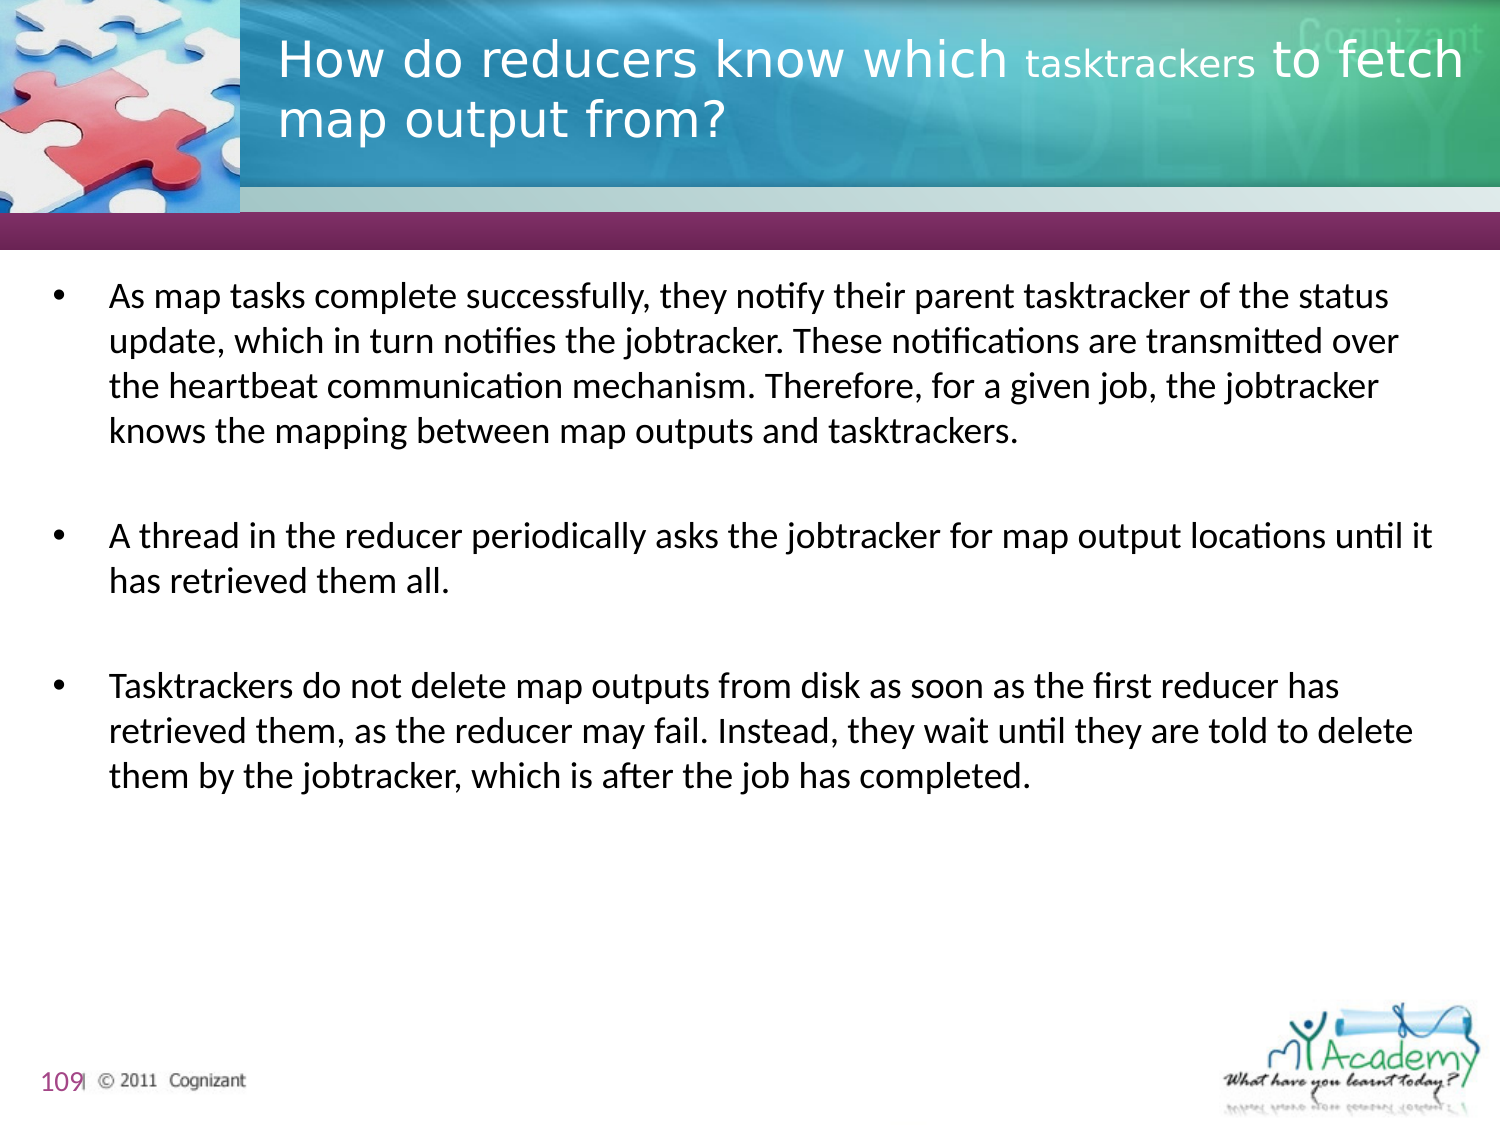

# How do reducers know which tasktrackers to fetch map output from?
As map tasks complete successfully, they notify their parent tasktracker of the status update, which in turn notifies the jobtracker. These notifications are transmitted over the heartbeat communication mechanism. Therefore, for a given job, the jobtracker knows the mapping between map outputs and tasktrackers.

A thread in the reducer periodically asks the jobtracker for map output locations until it has retrieved them all.

Tasktrackers do not delete map outputs from disk as soon as the first reducer has retrieved them, as the reducer may fail. Instead, they wait until they are told to delete them by the jobtracker, which is after the job has completed.

109